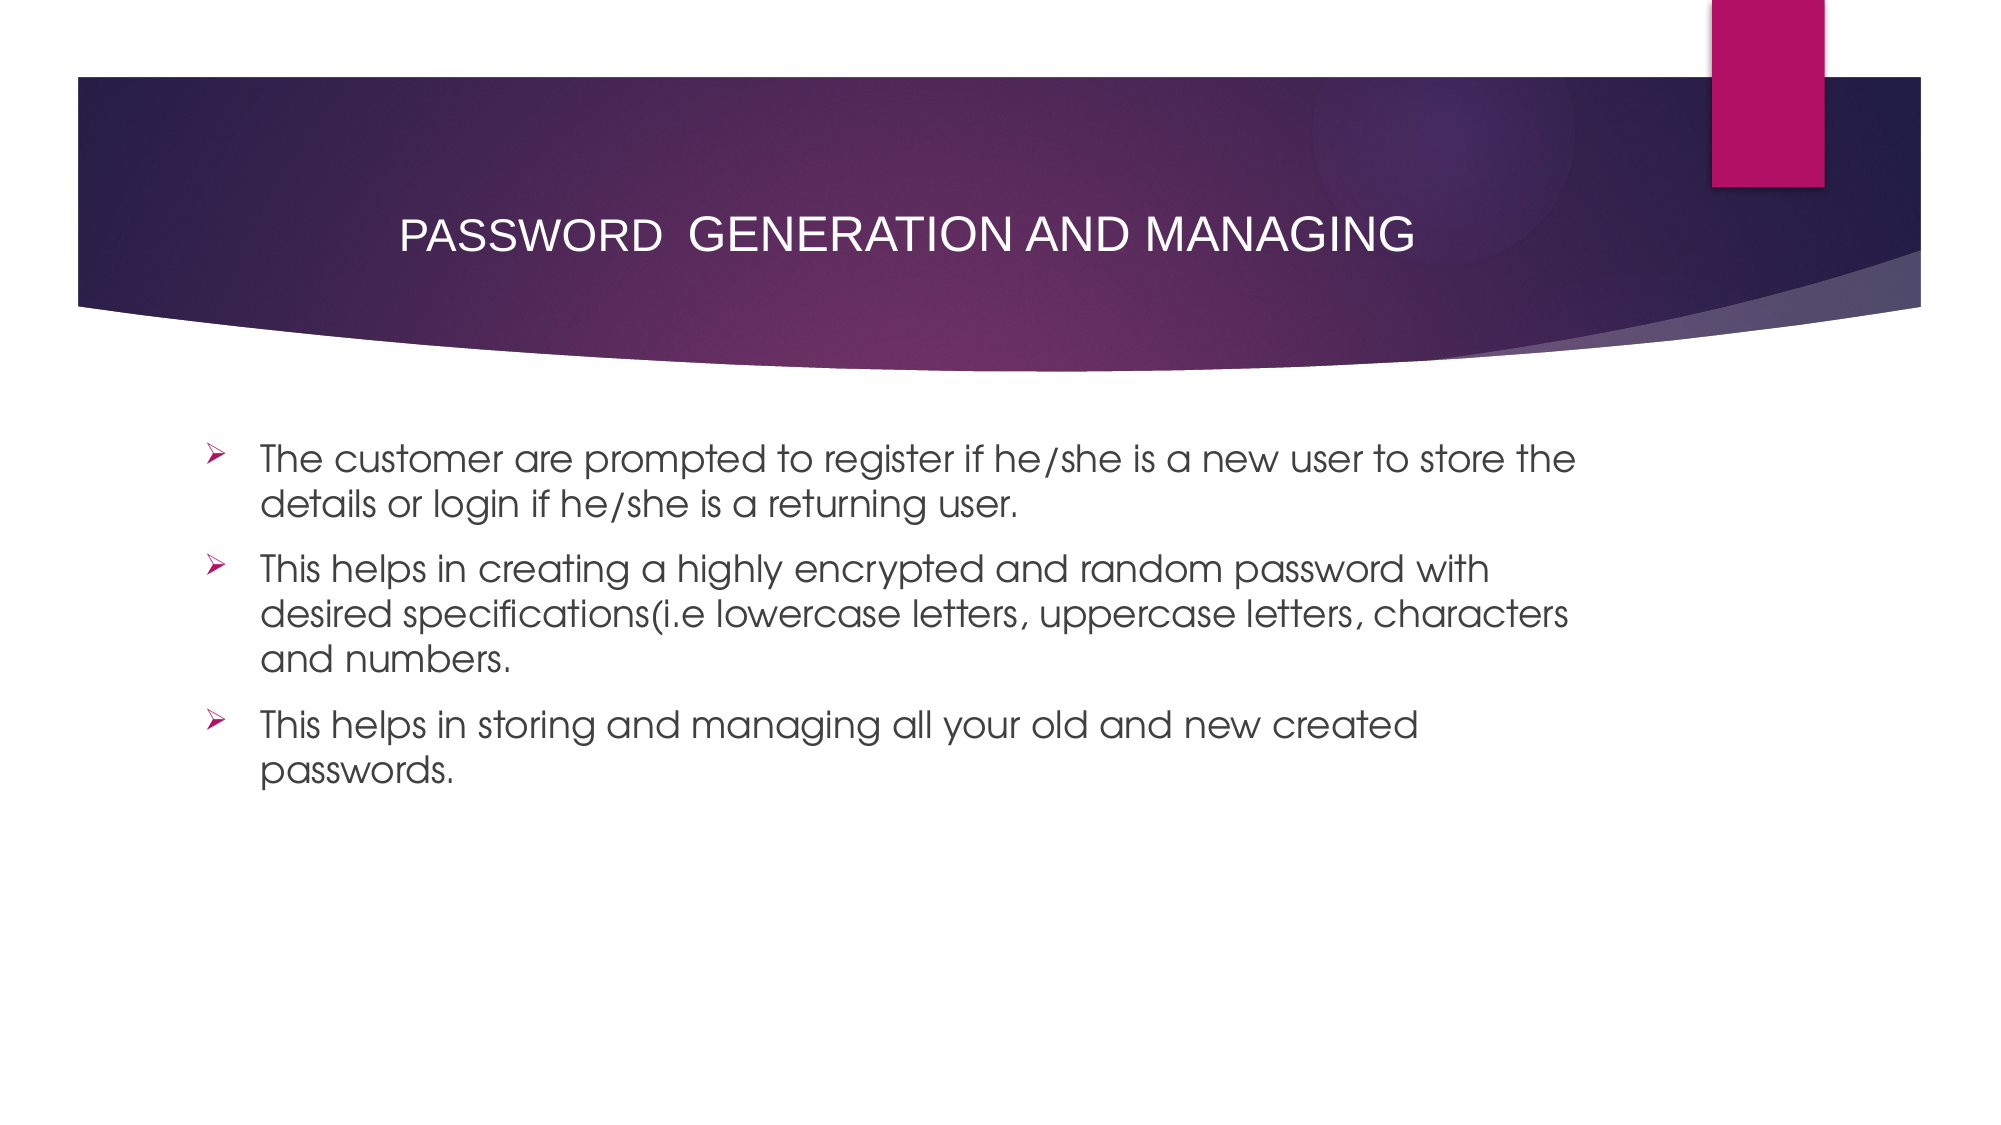

# PASSWORD GENERATION AND MANAGING
The customer are prompted to register if he/she is a new user to store the details or login if he/she is a returning user.
This helps in creating a highly encrypted and random password with desired specifications(i.e lowercase letters, uppercase letters, characters and numbers.
This helps in storing and managing all your old and new created passwords.